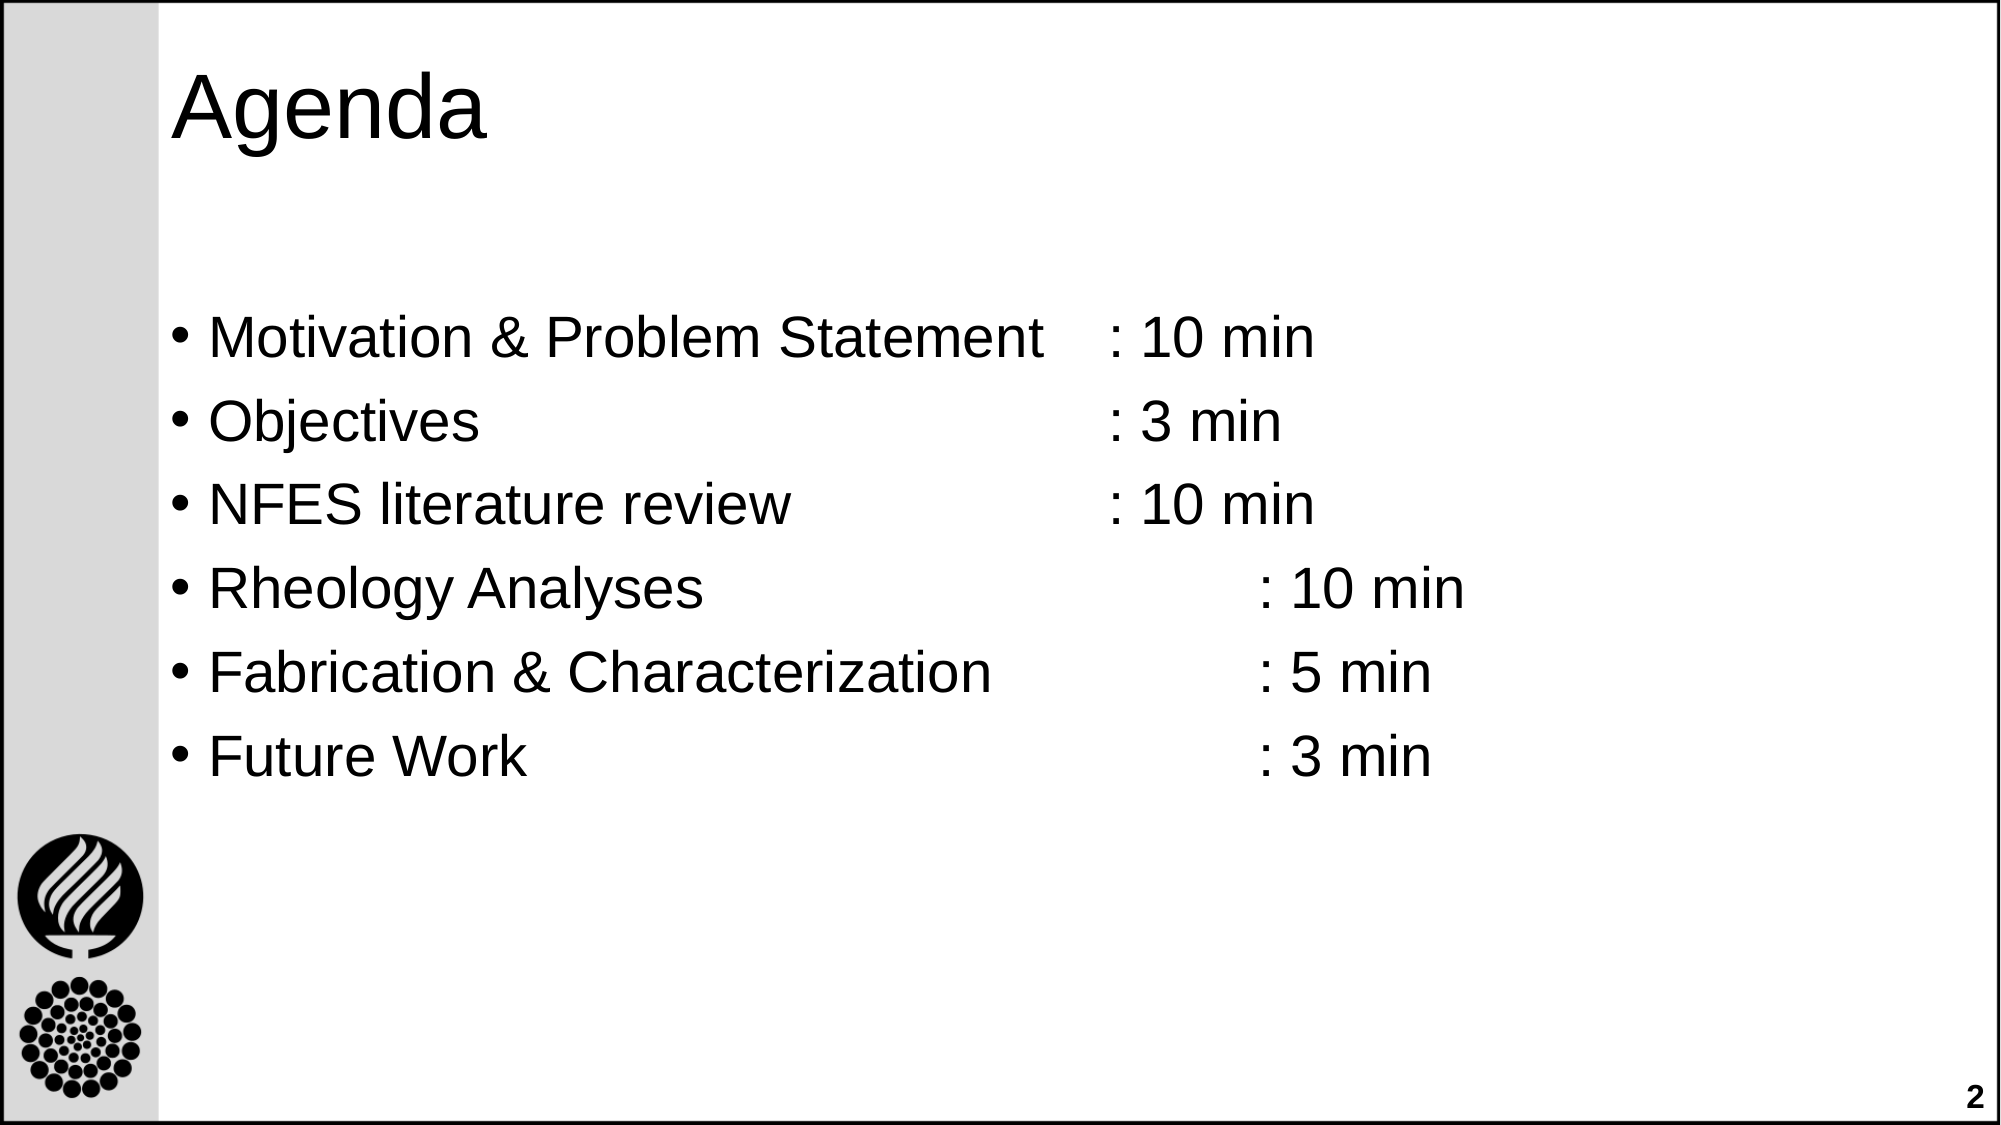

# Agenda
Motivation & Problem Statement	: 10 min
Objectives					: 3 min
NFES literature review			: 10 min
Rheology Analyses				: 10 min
Fabrication & Characterization		: 5 min
Future Work					: 3 min
2